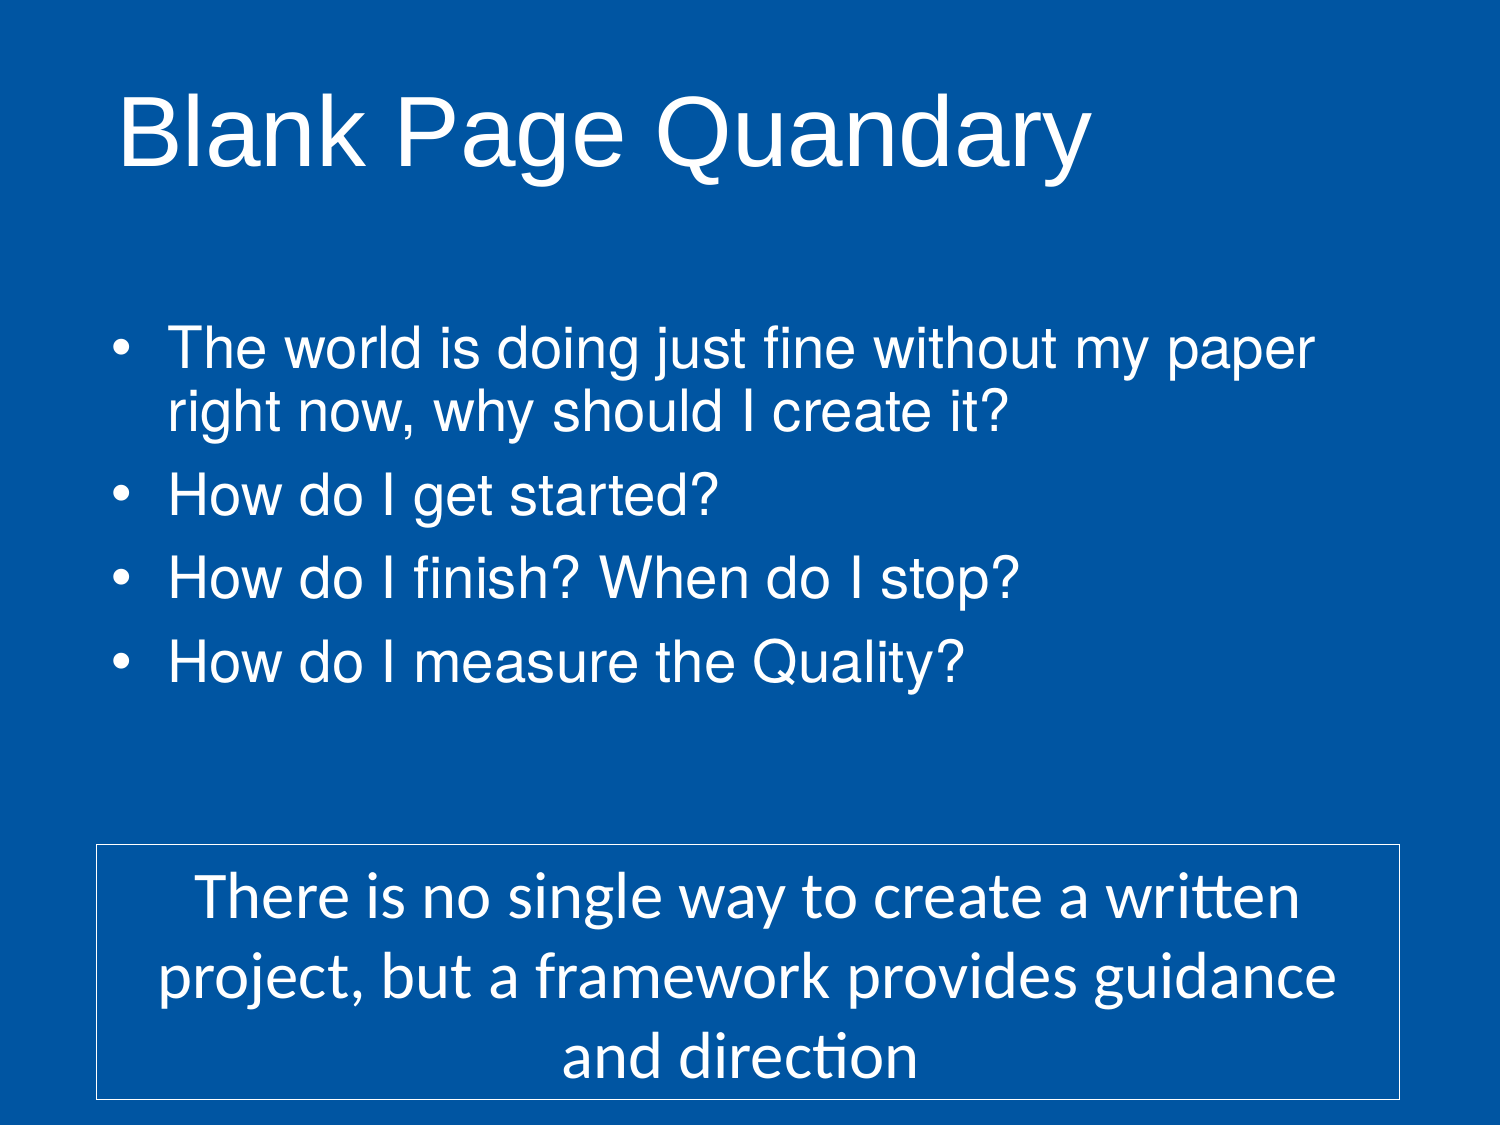

# Blank Page Quandary
The world is doing just fine without my paper right now, why should I create it?
How do I get started?
How do I finish? When do I stop?
How do I measure the Quality?

There is no single way to create a written project, but a framework provides guidance and direction